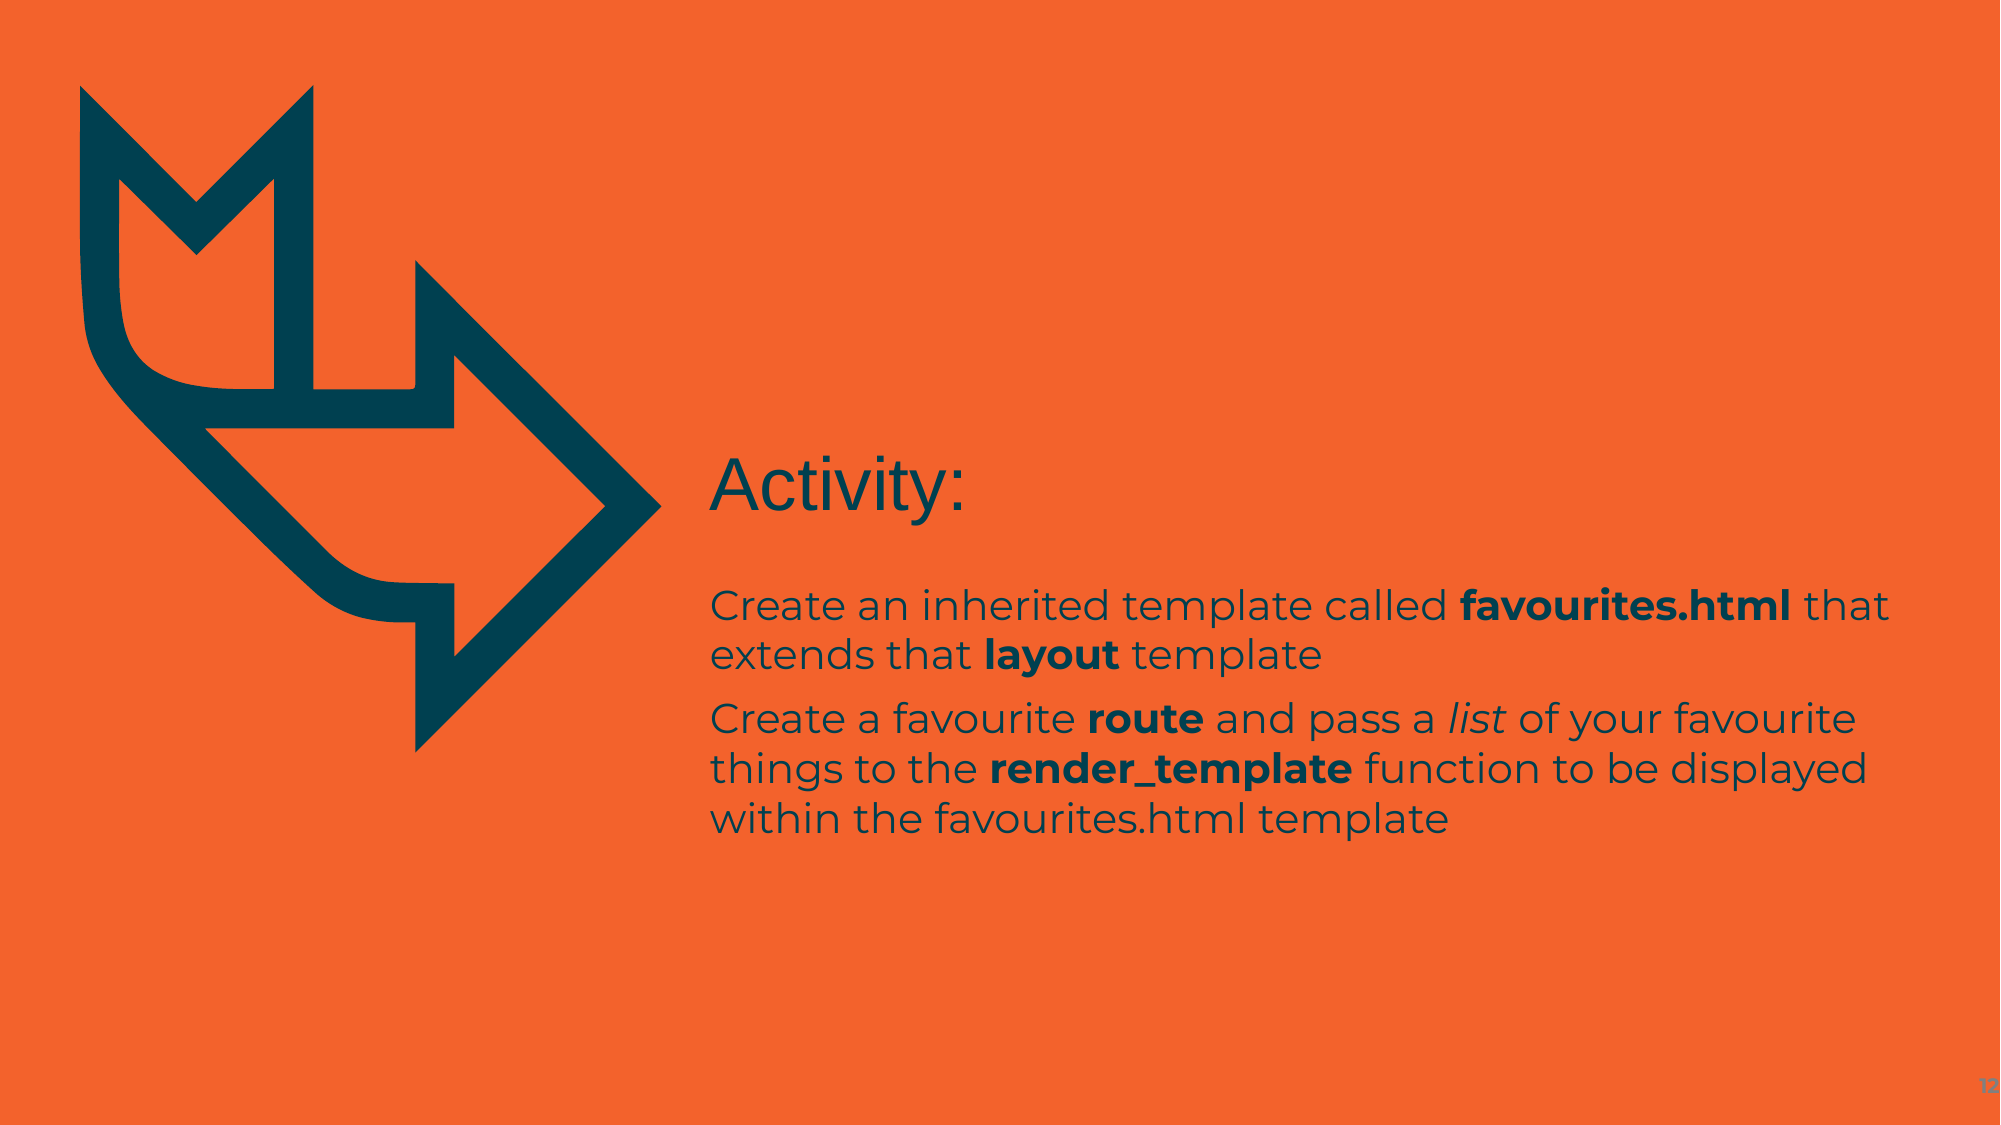

# Activity:
Create an inherited template called favourites.html that extends that layout template
Create a favourite route and pass a list of your favourite things to the render_template function to be displayed within the favourites.html template
12